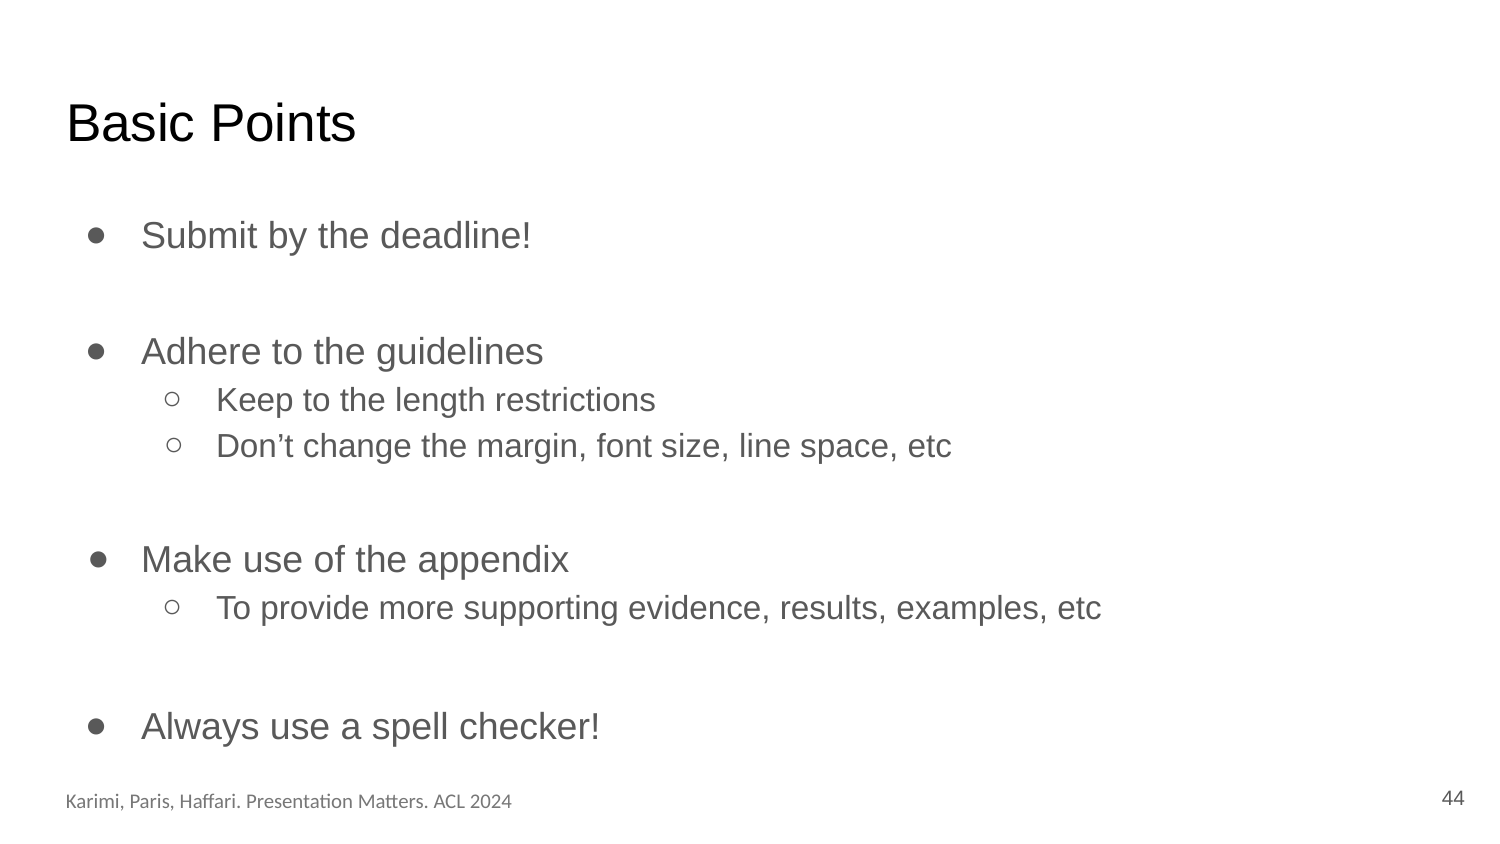

# Basic Points
Submit by the deadline!

Adhere to the guidelines
Keep to the length restrictions
Don’t change the margin, font size, line space, etc

Make use of the appendix
To provide more supporting evidence, results, examples, etc

Always use a spell checker!

44